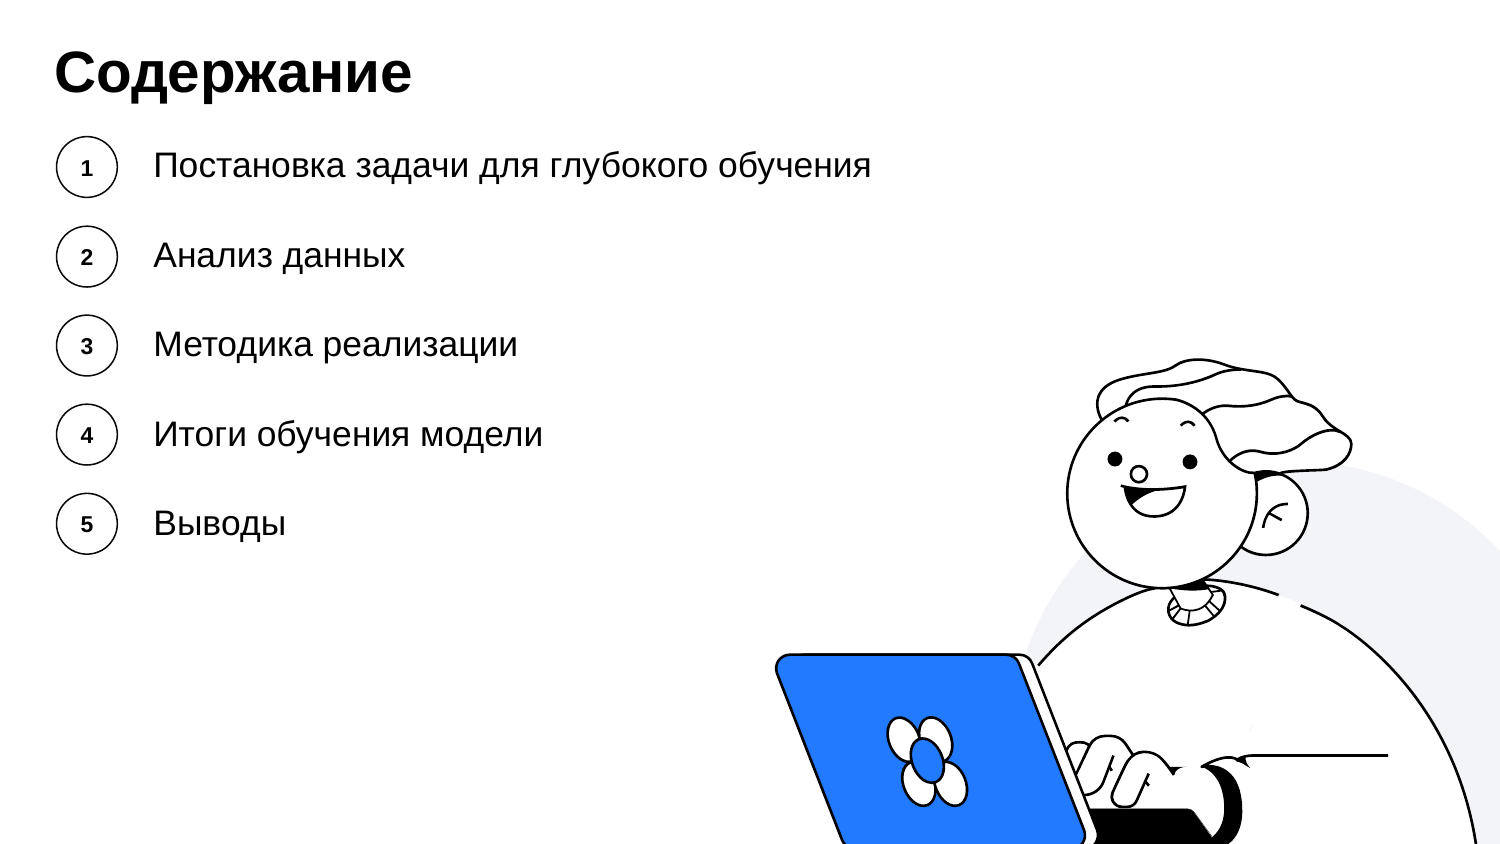

Содержание
1
Постановка задачи для глубокого обучения
Анализ данных
Методика реализации
Итоги обучения модели
Выводы
2
3

4
5